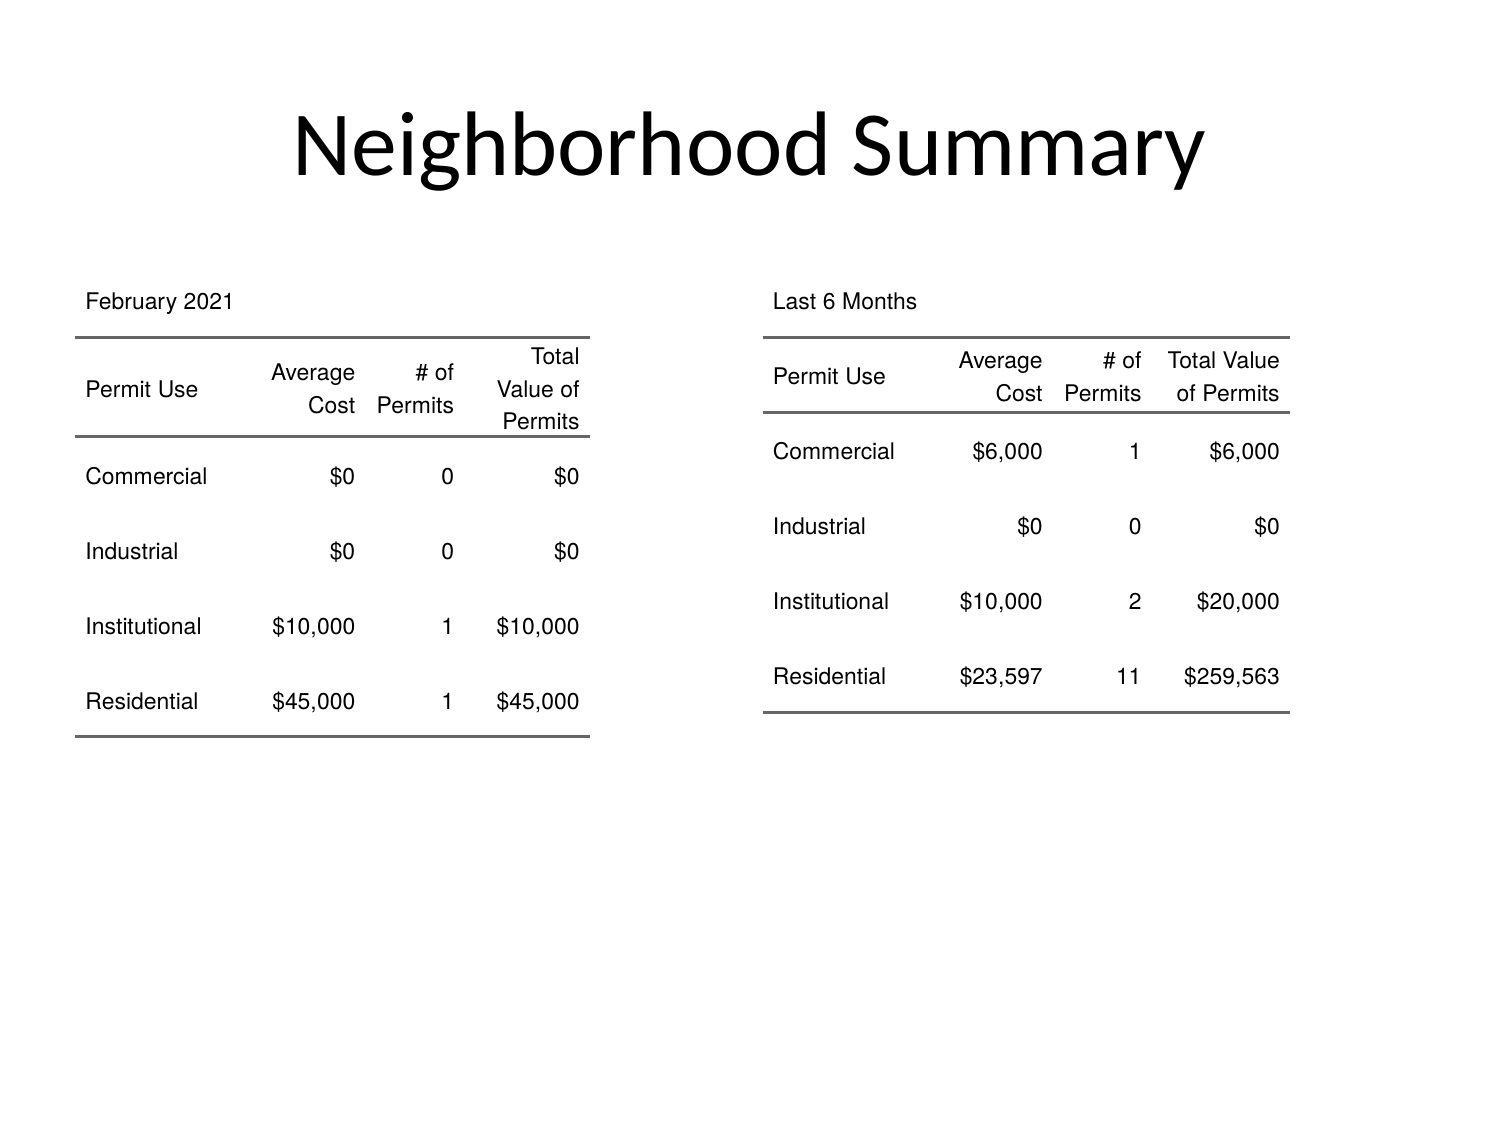

# Neighborhood Summary
| February 2021 | February 2021 | February 2021 | February 2021 |
| --- | --- | --- | --- |
| Permit Use | Average Cost | # of Permits | Total Value of Permits |
| Commercial | $0 | 0 | $0 |
| Industrial | $0 | 0 | $0 |
| Institutional | $10,000 | 1 | $10,000 |
| Residential | $45,000 | 1 | $45,000 |
| Last 6 Months | Last 6 Months | Last 6 Months | Last 6 Months |
| --- | --- | --- | --- |
| Permit Use | Average Cost | # of Permits | Total Value of Permits |
| Commercial | $6,000 | 1 | $6,000 |
| Industrial | $0 | 0 | $0 |
| Institutional | $10,000 | 2 | $20,000 |
| Residential | $23,597 | 11 | $259,563 |